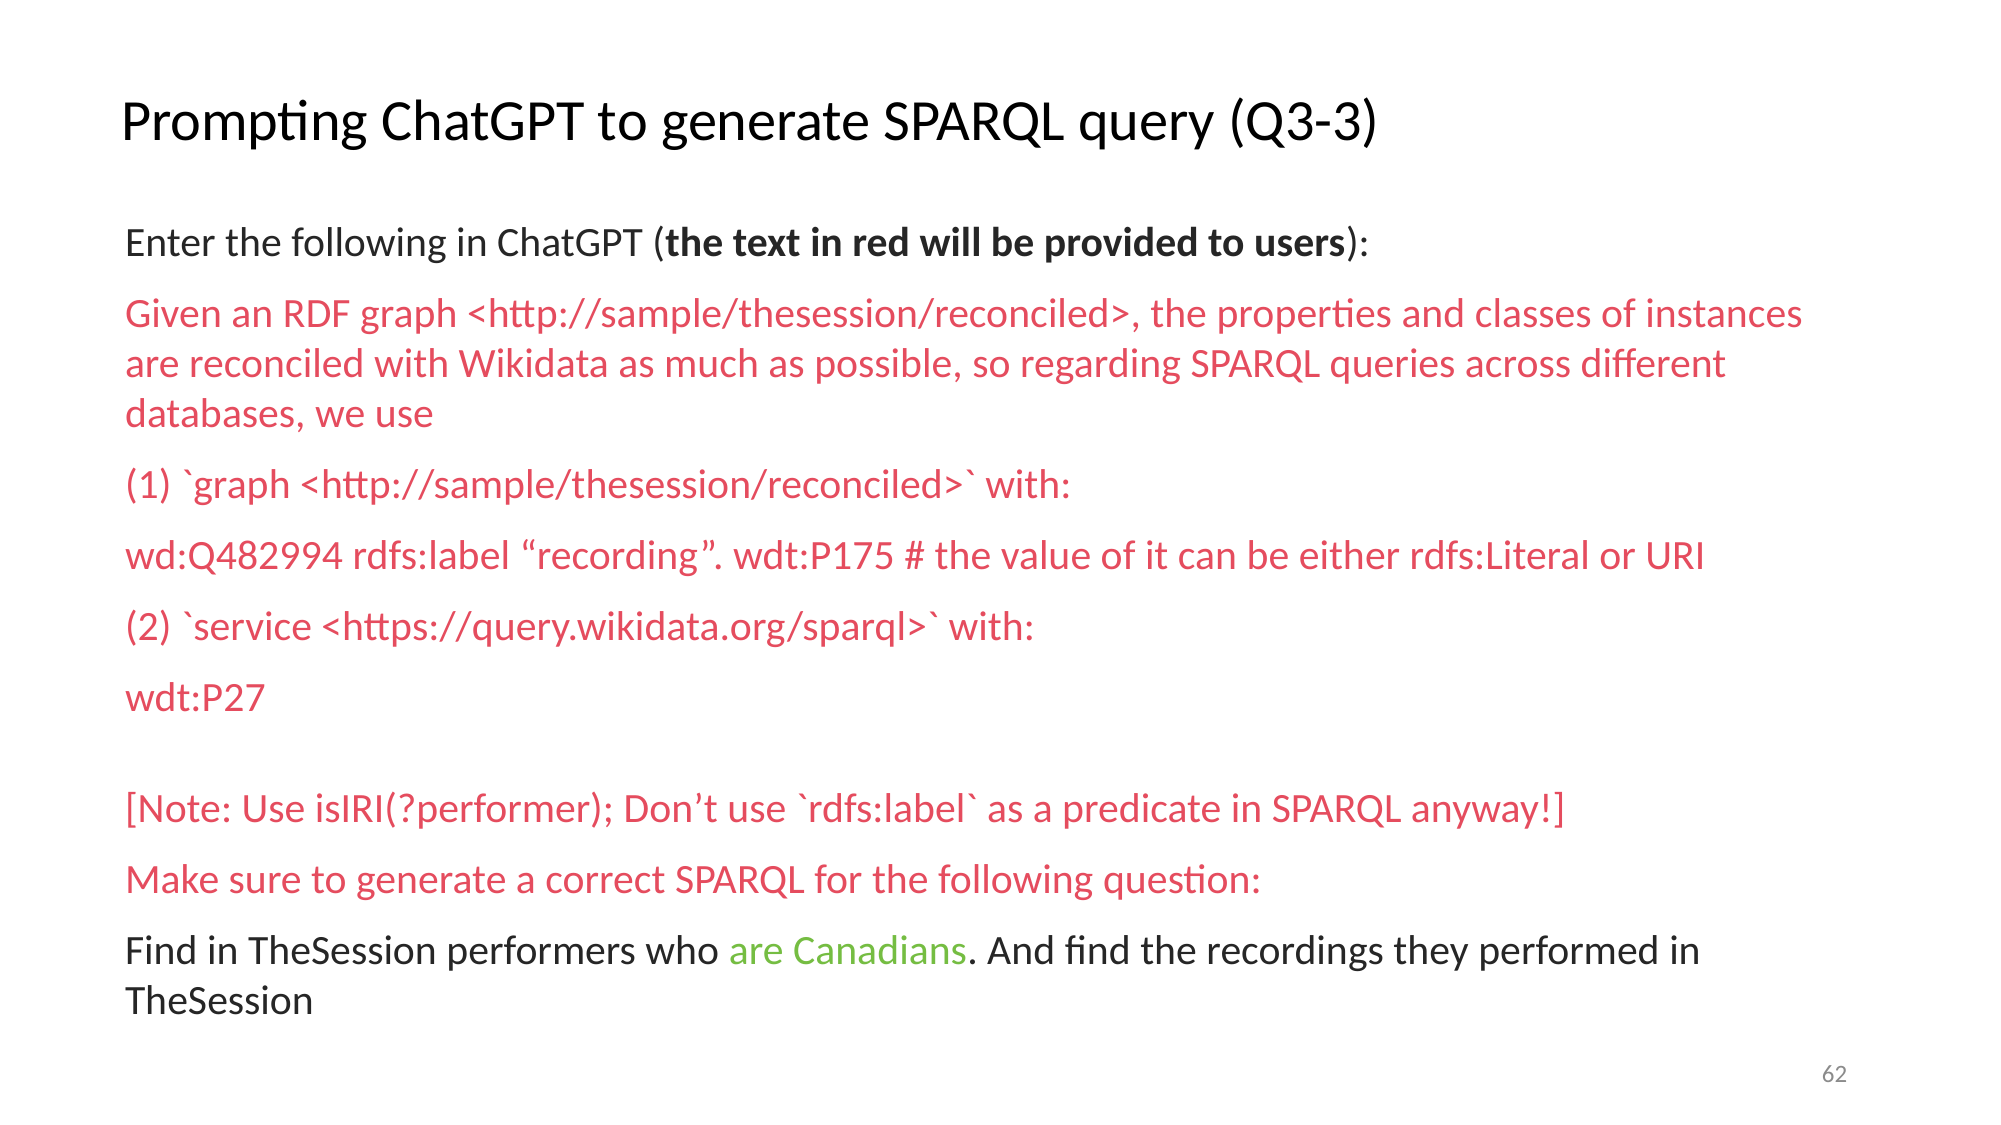

# Prompting ChatGPT to generate SPARQL query (Q3-3)
Enter the following in ChatGPT (the text in red will be provided to users):
Given an RDF graph <http://sample/thesession/reconciled>, the properties and classes of instances are reconciled with Wikidata as much as possible, so regarding SPARQL queries across different databases, we use
(1) `graph <http://sample/thesession/reconciled>` with:
wd:Q482994 rdfs:label “recording”. wdt:P175 # the value of it can be either rdfs:Literal or URI
(2) `service <https://query.wikidata.org/sparql>` with:
wdt:P27

[Note: Use isIRI(?performer); Don’t use `rdfs:label` as a predicate in SPARQL anyway!]
Make sure to generate a correct SPARQL for the following question:
Find in TheSession performers who are Canadians. And find the recordings they performed in TheSession
62